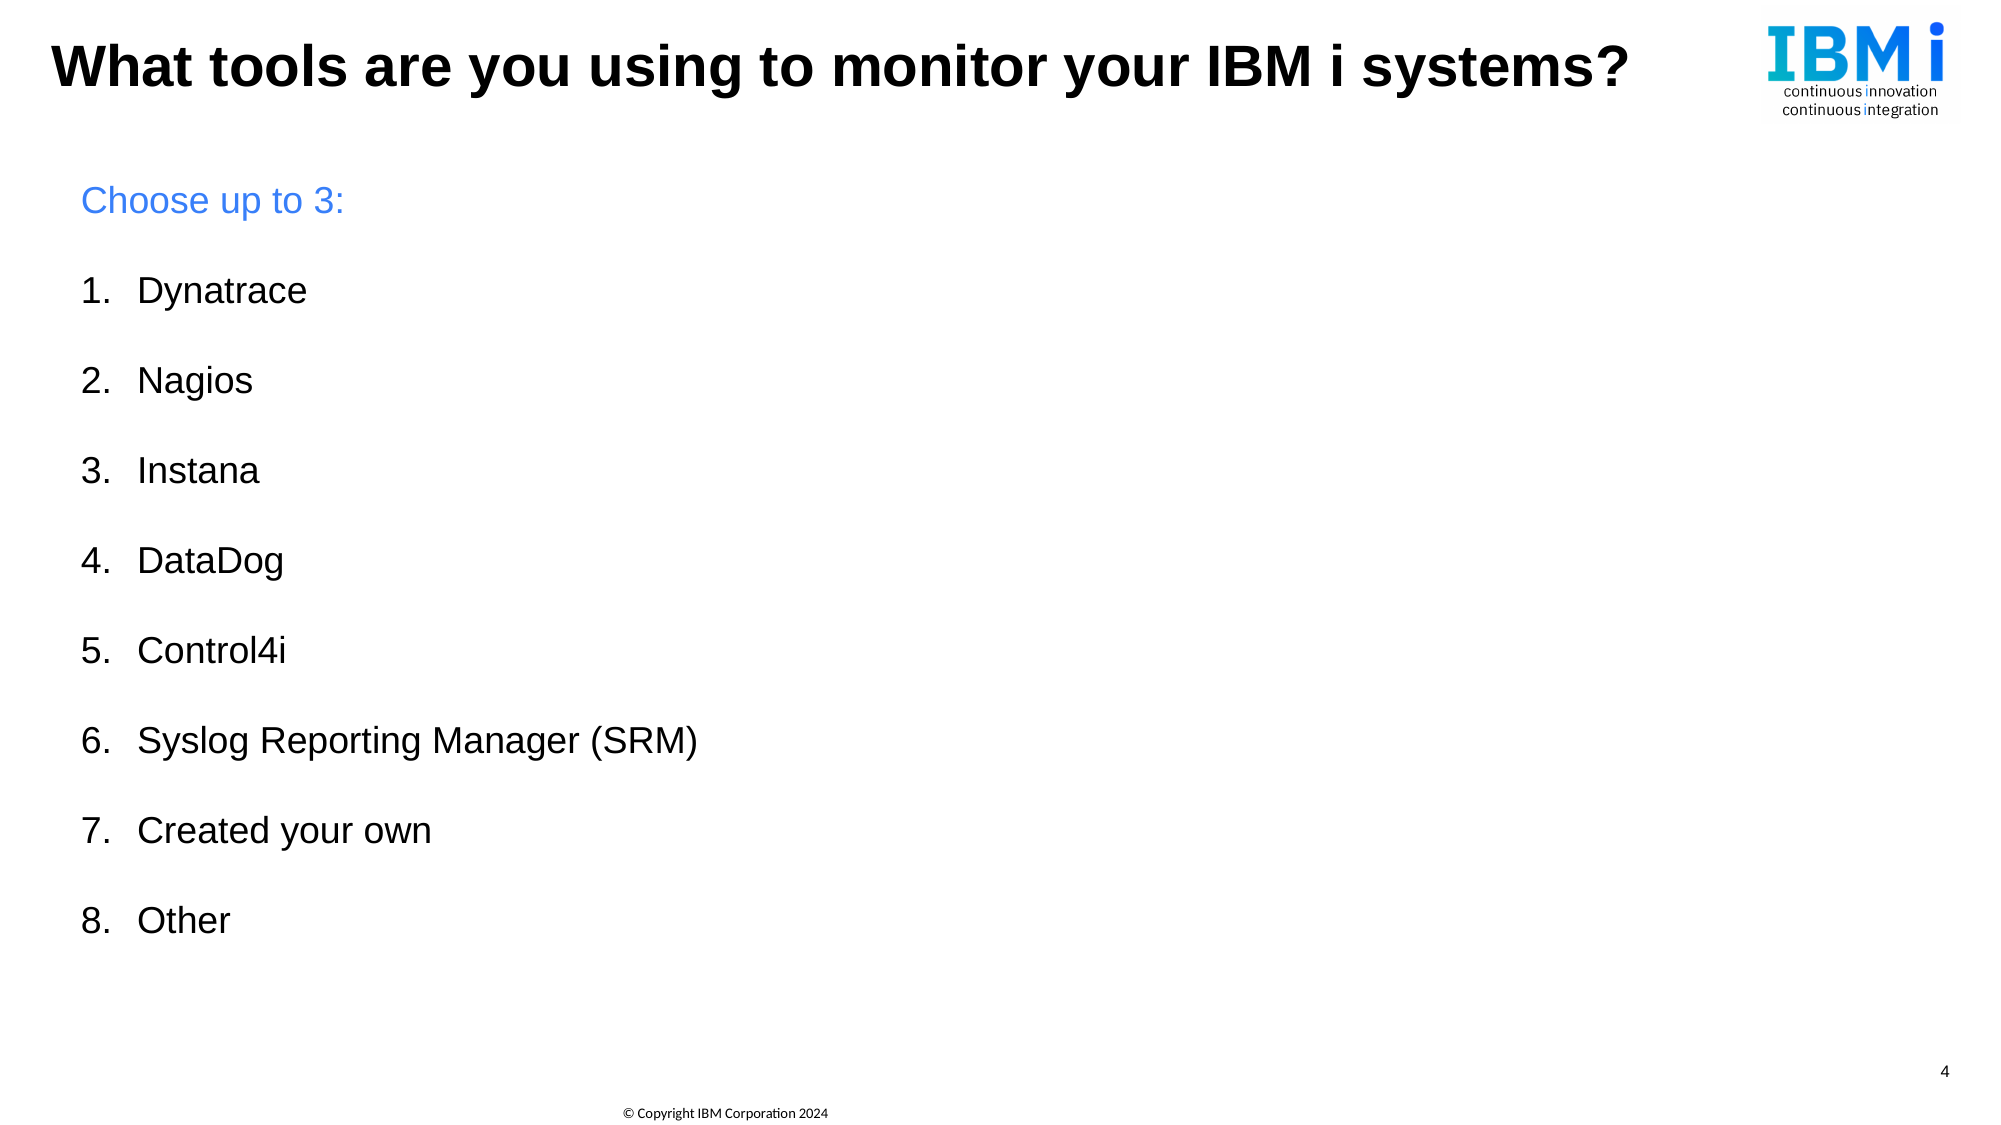

What tools are you using to monitor your IBM i systems?
Choose up to 3:
Dynatrace
Nagios
Instana
DataDog
Control4i
Syslog Reporting Manager (SRM)
Created your own
Other
4